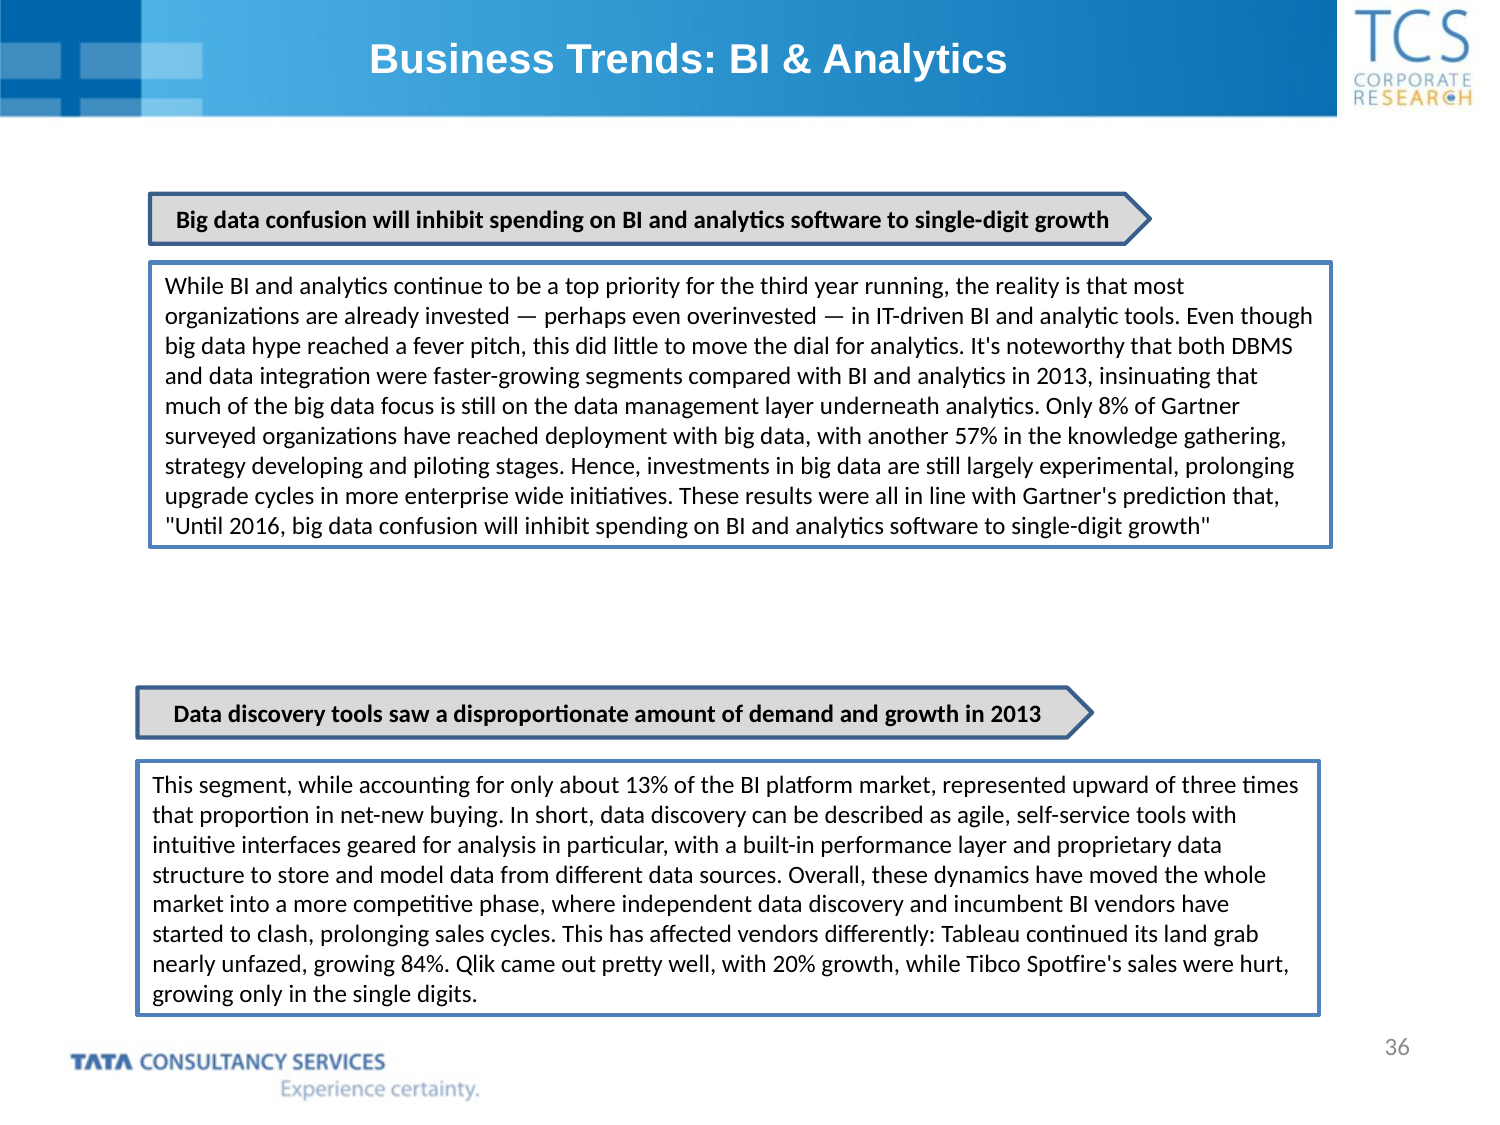

Business Trends: BI & Analytics
Big data confusion will inhibit spending on BI and analytics software to single-digit growth
While BI and analytics continue to be a top priority for the third year running, the reality is that most organizations are already invested — perhaps even overinvested — in IT-driven BI and analytic tools. Even though big data hype reached a fever pitch, this did little to move the dial for analytics. It's noteworthy that both DBMS and data integration were faster-growing segments compared with BI and analytics in 2013, insinuating that much of the big data focus is still on the data management layer underneath analytics. Only 8% of Gartner surveyed organizations have reached deployment with big data, with another 57% in the knowledge gathering, strategy developing and piloting stages. Hence, investments in big data are still largely experimental, prolonging upgrade cycles in more enterprise wide initiatives. These results were all in line with Gartner's prediction that, "Until 2016, big data confusion will inhibit spending on BI and analytics software to single-digit growth"
Data discovery tools saw a disproportionate amount of demand and growth in 2013
This segment, while accounting for only about 13% of the BI platform market, represented upward of three times that proportion in net-new buying. In short, data discovery can be described as agile, self-service tools with intuitive interfaces geared for analysis in particular, with a built-in performance layer and proprietary data structure to store and model data from different data sources. Overall, these dynamics have moved the whole market into a more competitive phase, where independent data discovery and incumbent BI vendors have started to clash, prolonging sales cycles. This has affected vendors differently: Tableau continued its land grab nearly unfazed, growing 84%. Qlik came out pretty well, with 20% growth, while Tibco Spotfire's sales were hurt, growing only in the single digits.
36